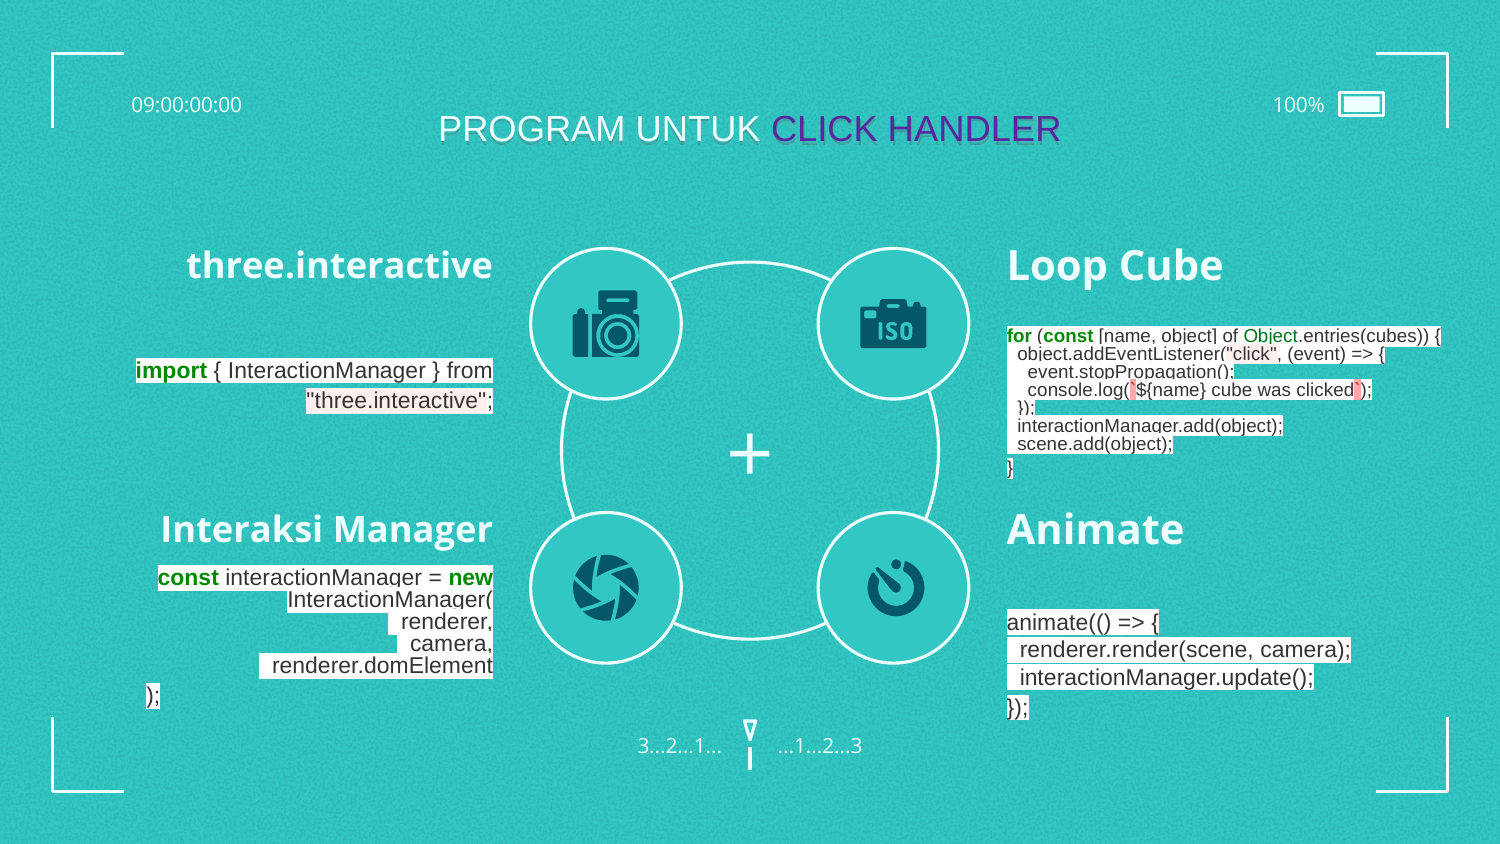

09:00:00:00
100%
# PROGRAM UNTUK CLICK HANDLER

three.interactive
Loop Cube

+

import { InteractionManager } from "three.interactive";

for (const [name, object] of Object.entries(cubes)) {
  object.addEventListener("click", (event) => {
    event.stopPropagation();
    console.log(`${name} cube was clicked`);
  });
  interactionManager.add(object);
  scene.add(object);
}

Animate
Interaksi Manager

const interactionManager = new InteractionManager(
  renderer,
  camera,
  renderer.domElement
);

animate(() => {
  renderer.render(scene, camera);
  interactionManager.update();
});